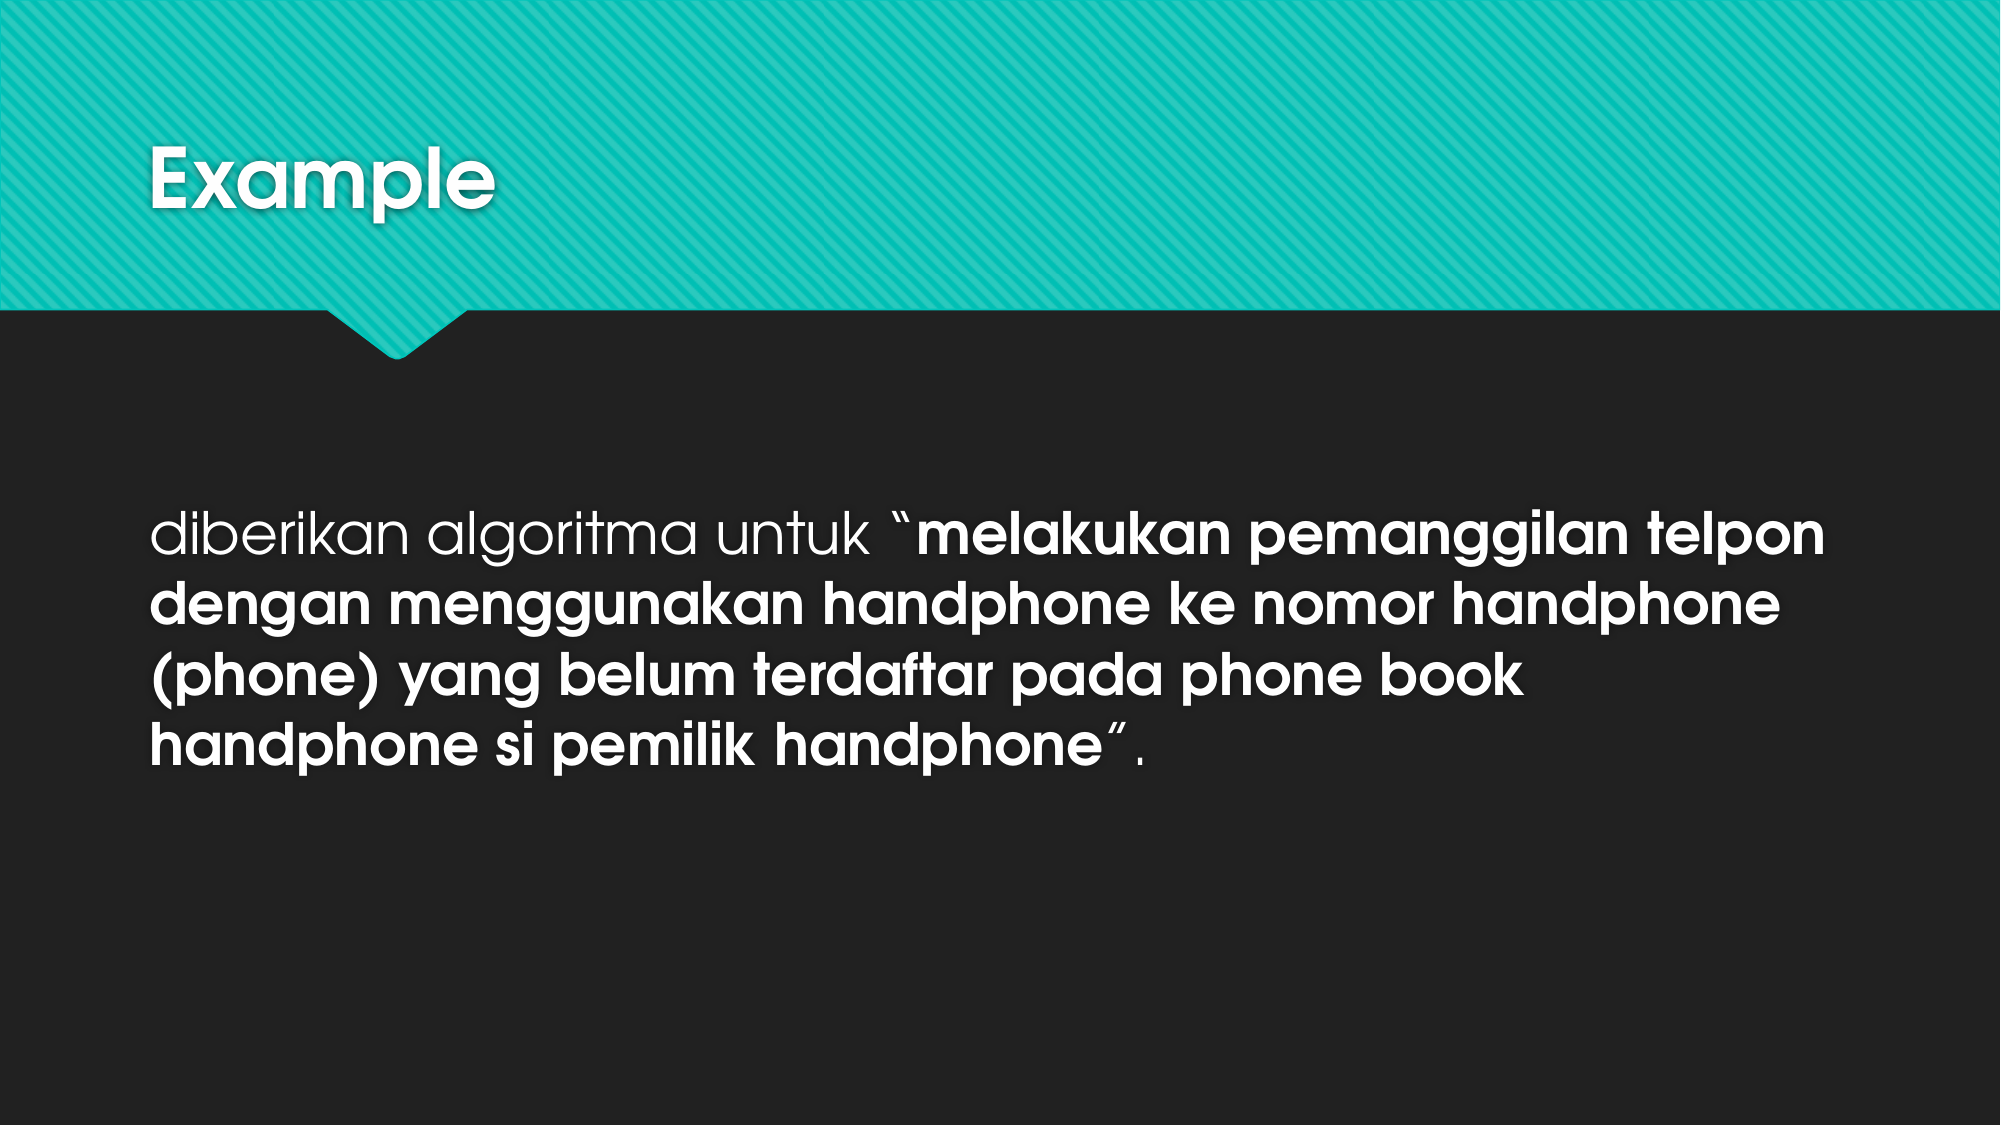

# Example
diberikan algoritma untuk “melakukan pemanggilan telpon dengan menggunakan handphone ke nomor handphone (phone) yang belum terdaftar pada phone book handphone si pemilik handphone”.